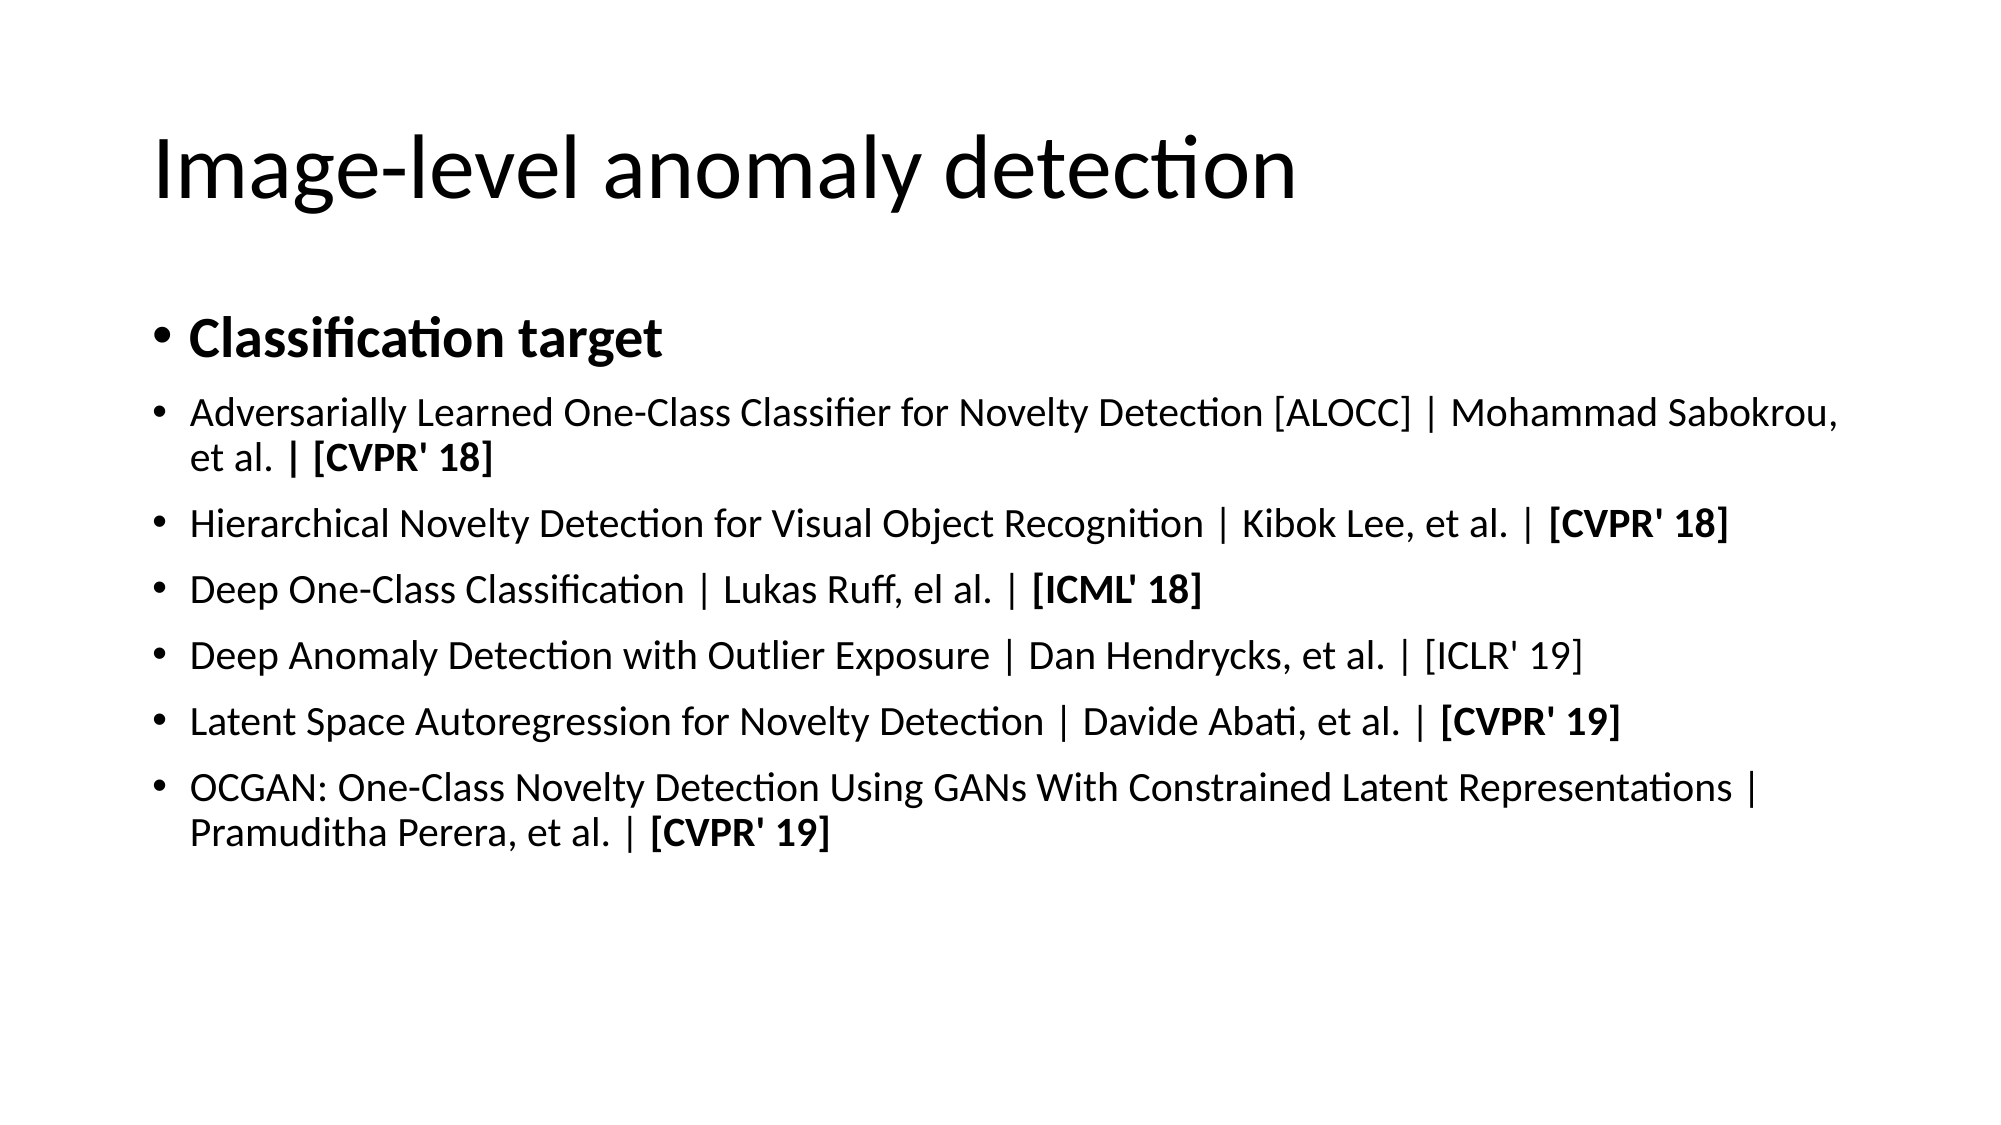

# Image-level anomaly detection
Classification target
Adversarially Learned One-Class Classifier for Novelty Detection [ALOCC] | Mohammad Sabokrou, et al. | [CVPR' 18]
Hierarchical Novelty Detection for Visual Object Recognition | Kibok Lee, et al. | [CVPR' 18]
Deep One-Class Classification | Lukas Ruff, el al. | [ICML' 18]
Deep Anomaly Detection with Outlier Exposure | Dan Hendrycks, et al. | [ICLR' 19]
Latent Space Autoregression for Novelty Detection | Davide Abati, et al. | [CVPR' 19]
OCGAN: One-Class Novelty Detection Using GANs With Constrained Latent Representations | Pramuditha Perera, et al. | [CVPR' 19]